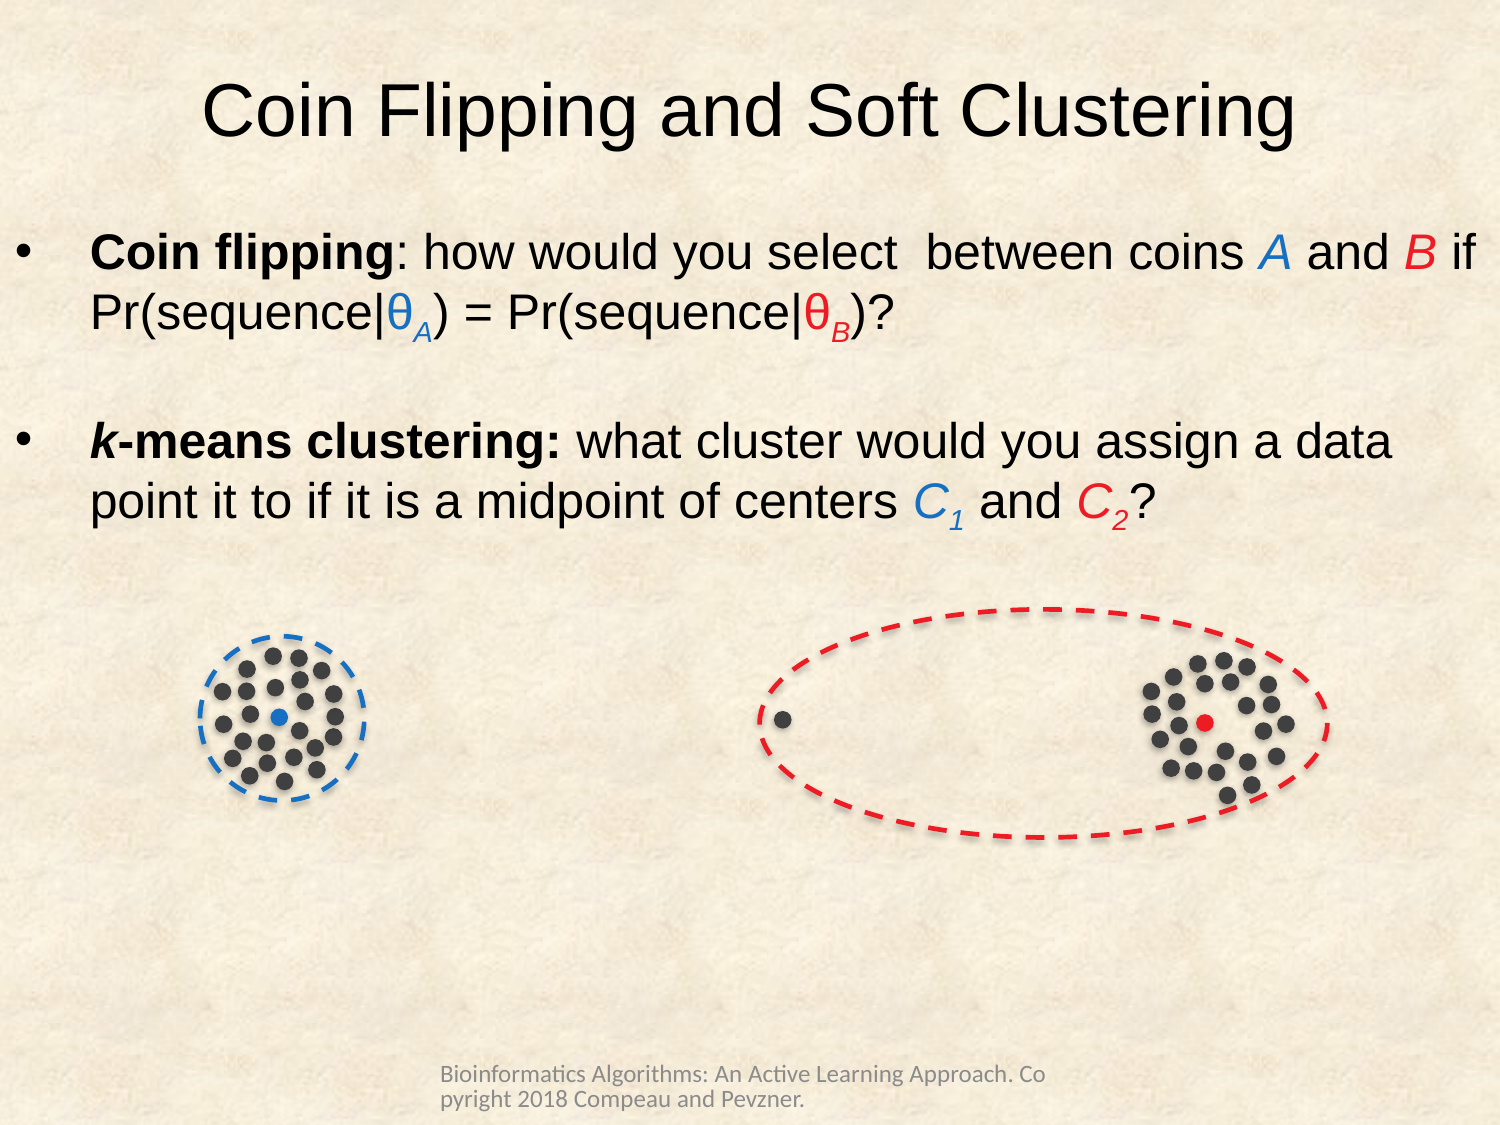

# Coin Flipping and Soft Clustering
Coin flipping: how would you select  between coins A and B if Pr(sequence|θA) = Pr(sequence|θB)?

k-means clustering: what cluster would you assign a data point it to if it is a midpoint of centers C1 and C2?

Bioinformatics Algorithms: An Active Learning Approach. Copyright 2018 Compeau and Pevzner.